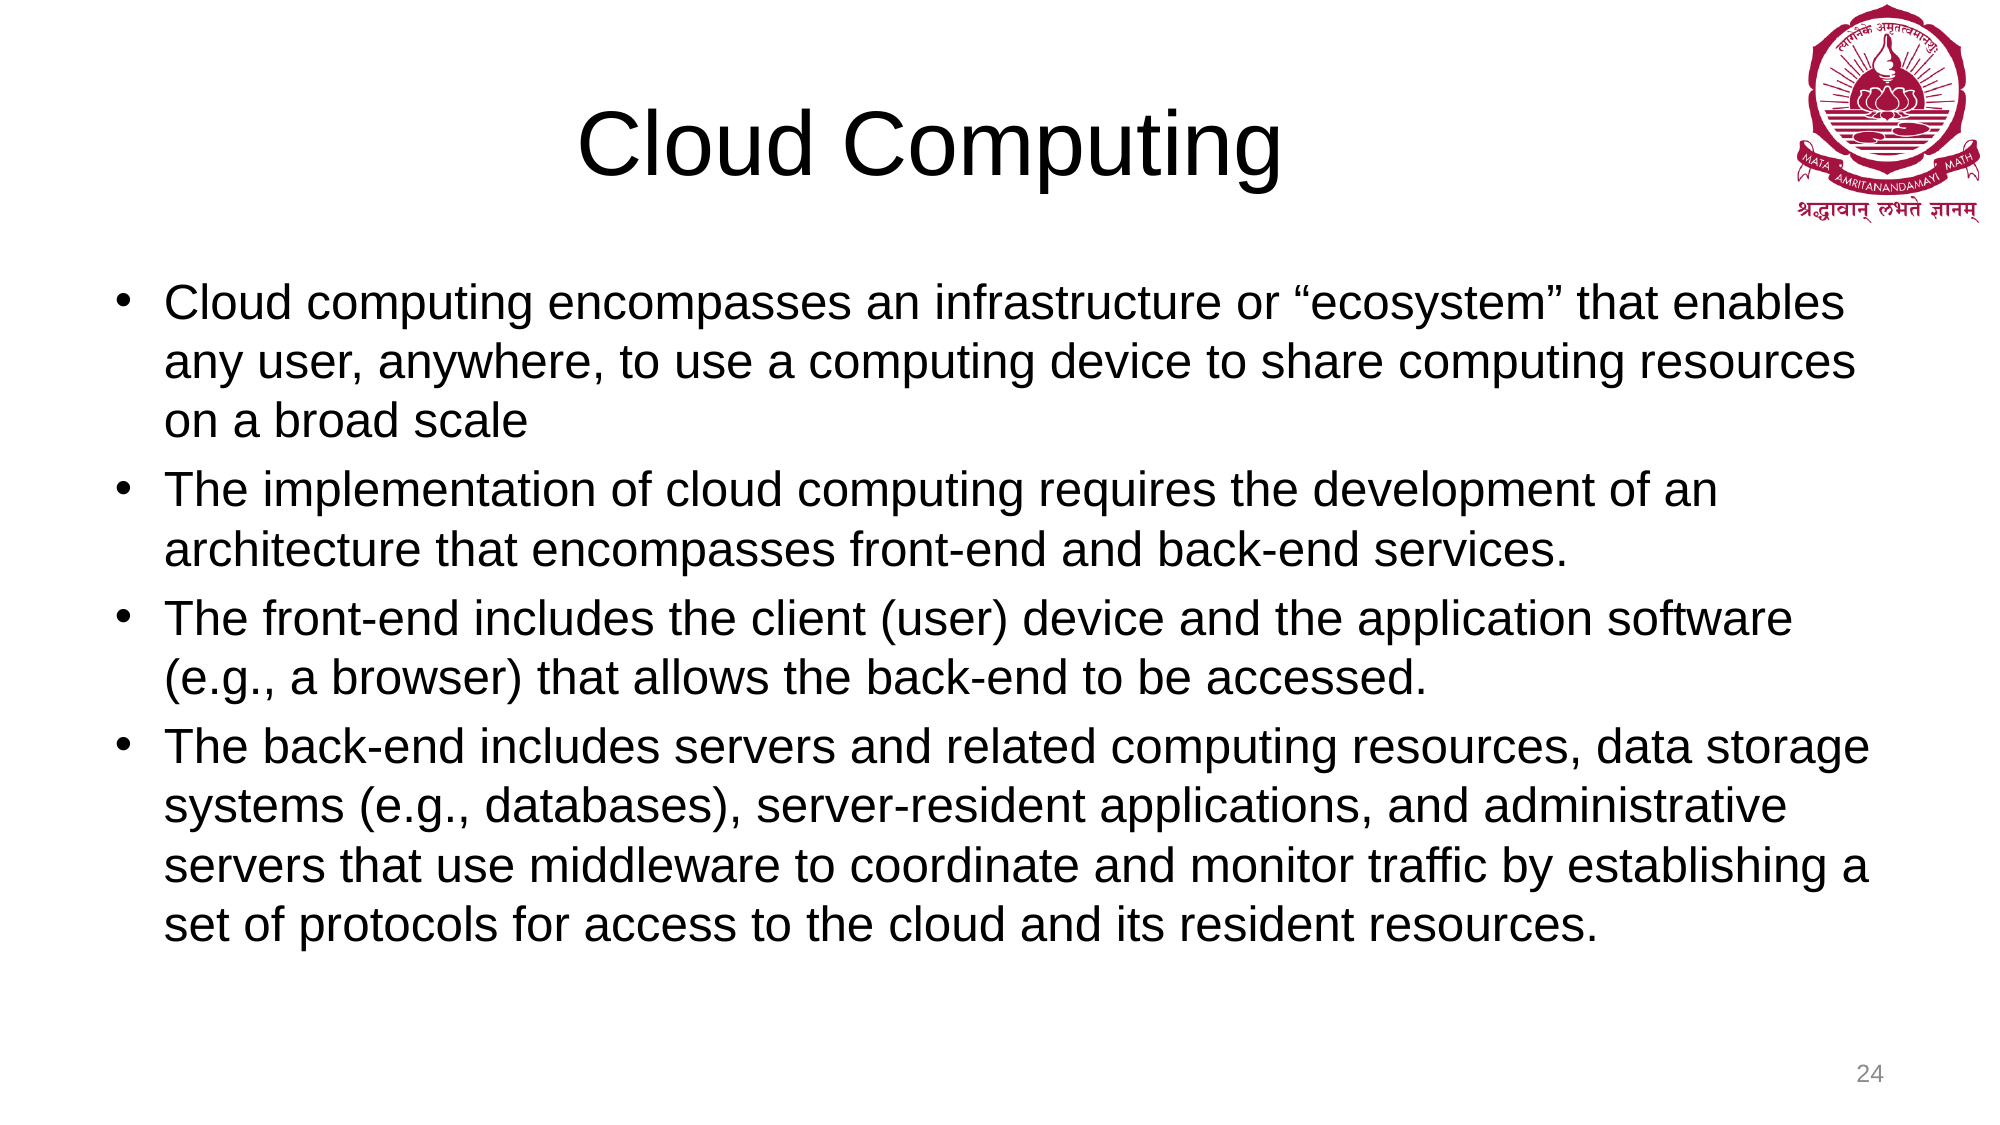

# Cloud Computing
Cloud computing encompasses an infrastructure or “ecosystem” that enables any user, anywhere, to use a computing device to share computing resources on a broad scale
The implementation of cloud computing requires the development of an architecture that encompasses front-end and back-end services.
The front-end includes the client (user) device and the application software (e.g., a browser) that allows the back-end to be accessed.
The back-end includes servers and related computing resources, data storage systems (e.g., databases), server-resident applications, and administrative servers that use middleware to coordinate and monitor traffic by establishing a set of protocols for access to the cloud and its resident resources.

24